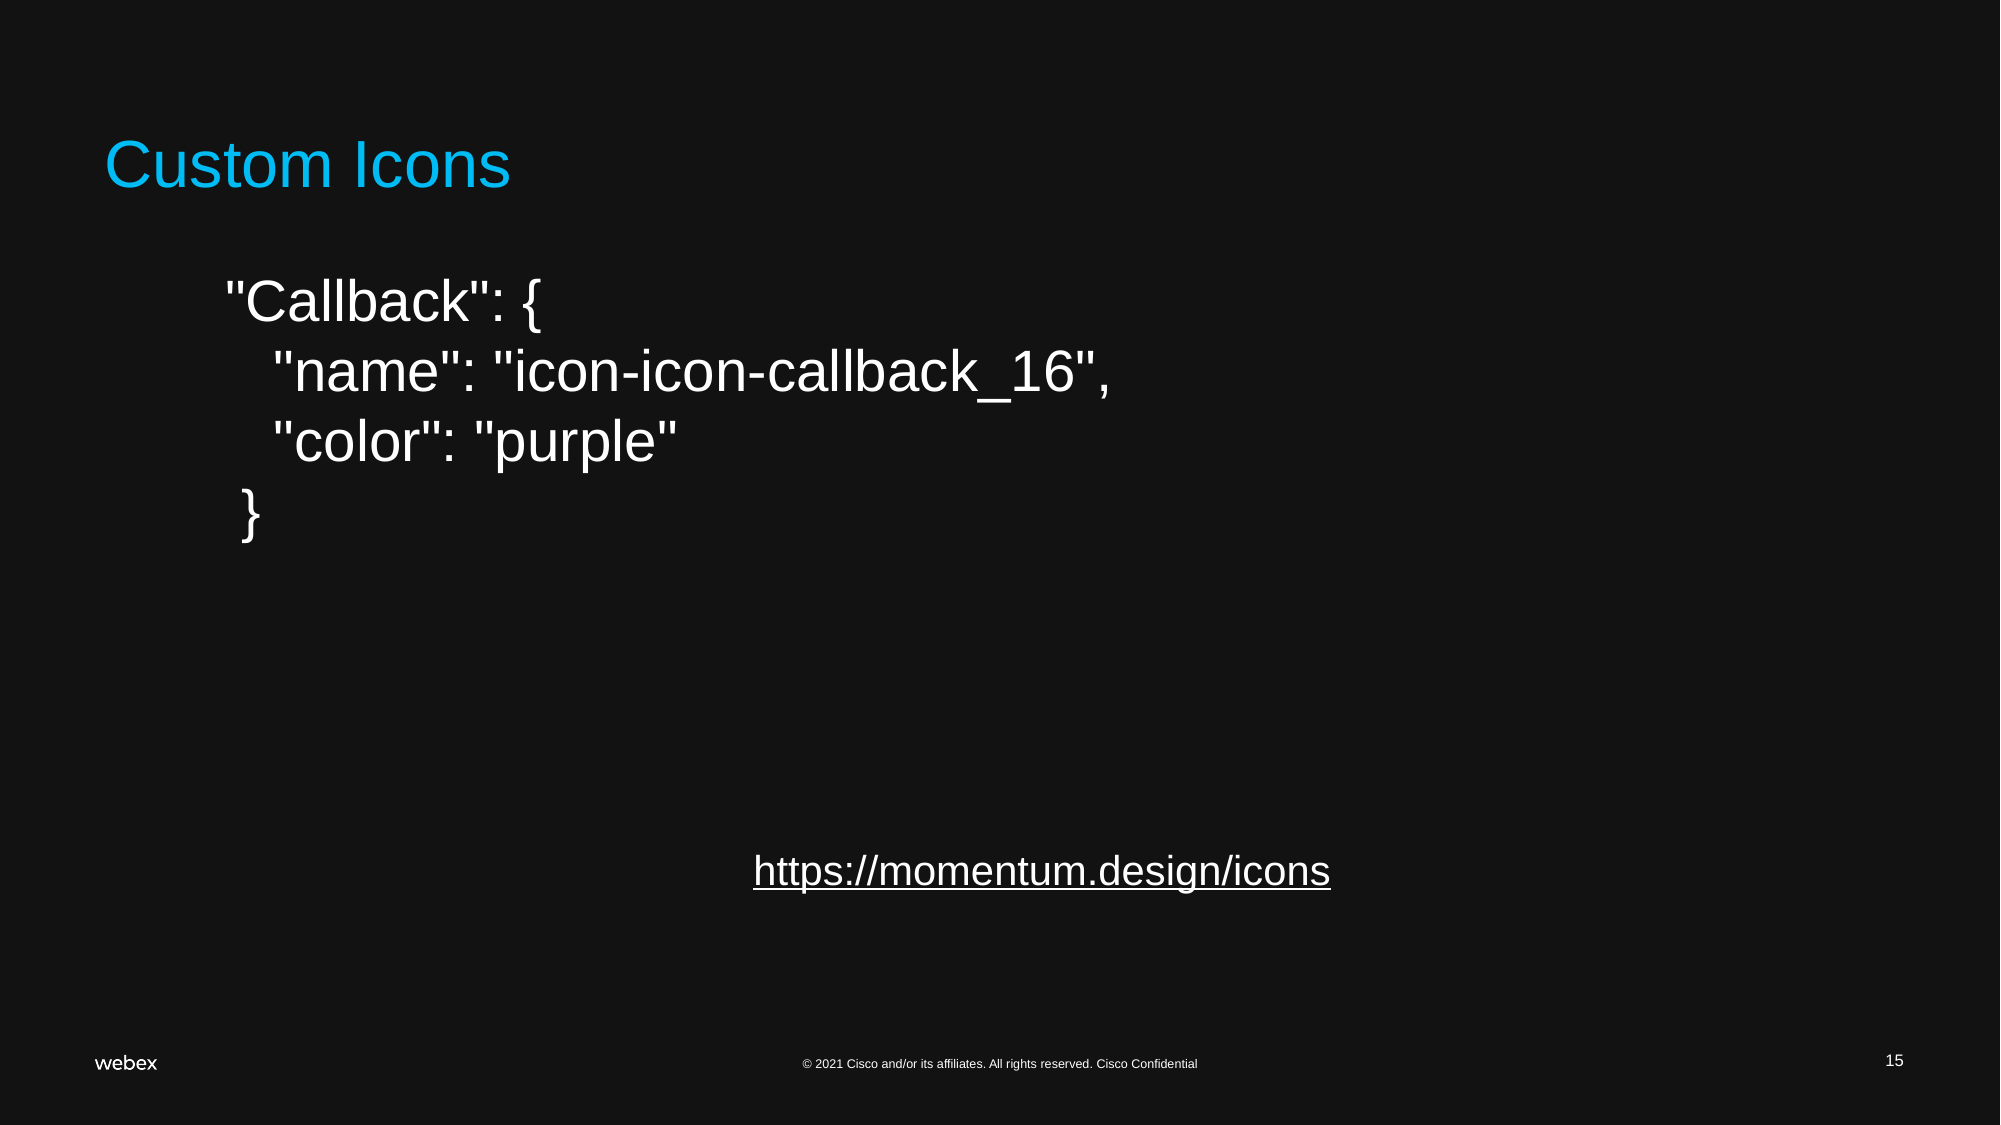

Custom Icons
 "Callback": {
    "name": "icon-icon-callback_16",
    "color": "purple"
  }
https://momentum.design/icons
15